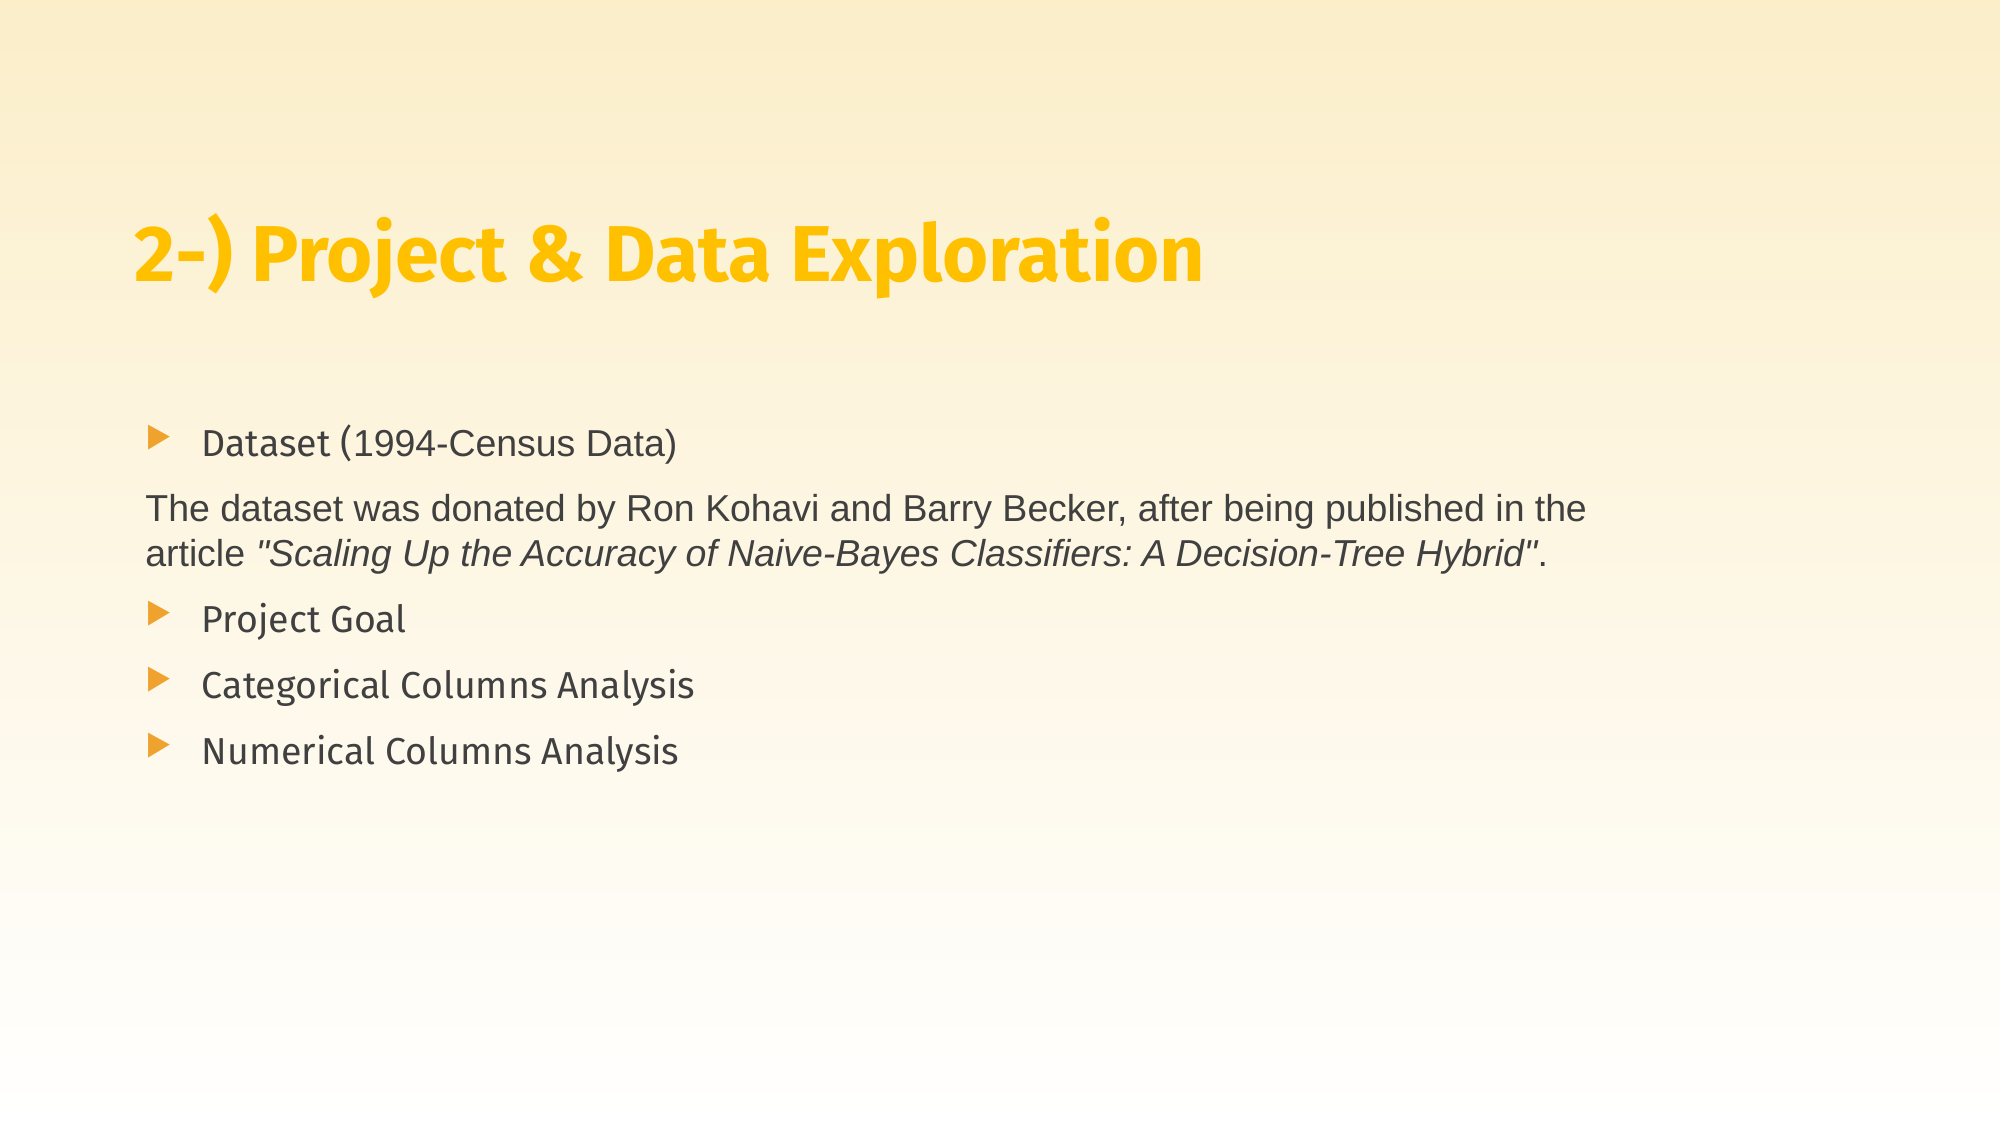

# 2-) Project & Data Exploration
Dataset (1994-Census Data)
The dataset was donated by Ron Kohavi and Barry Becker, after being published in the article "Scaling Up the Accuracy of Naive-Bayes Classifiers: A Decision-Tree Hybrid".
Project Goal
Categorical Columns Analysis
Numerical Columns Analysis